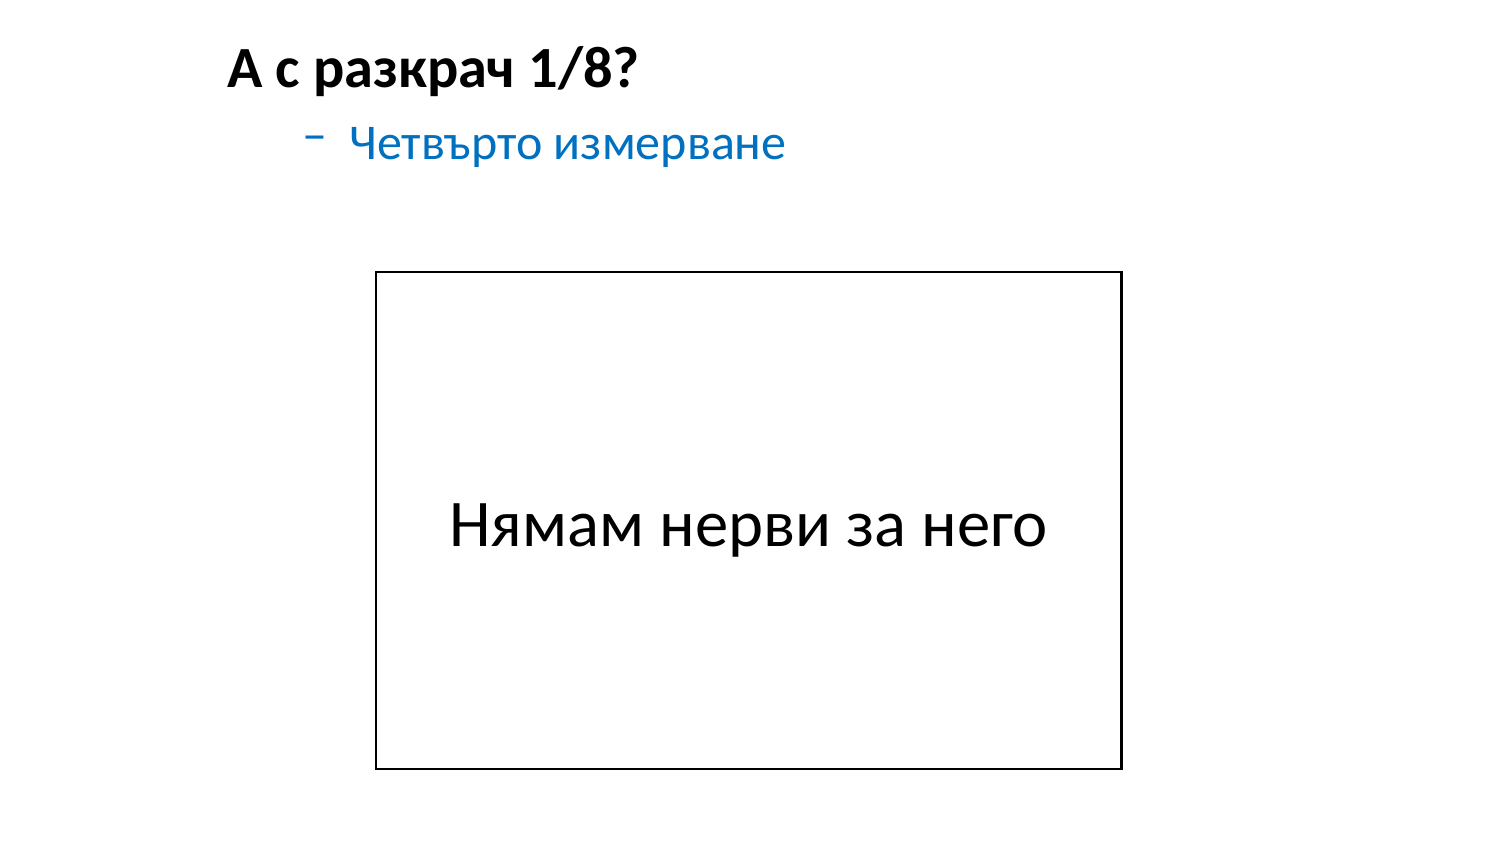

А с разкрач 1/8?
Четвърто измерване
Нямам нерви за него
101x0.25=25.25